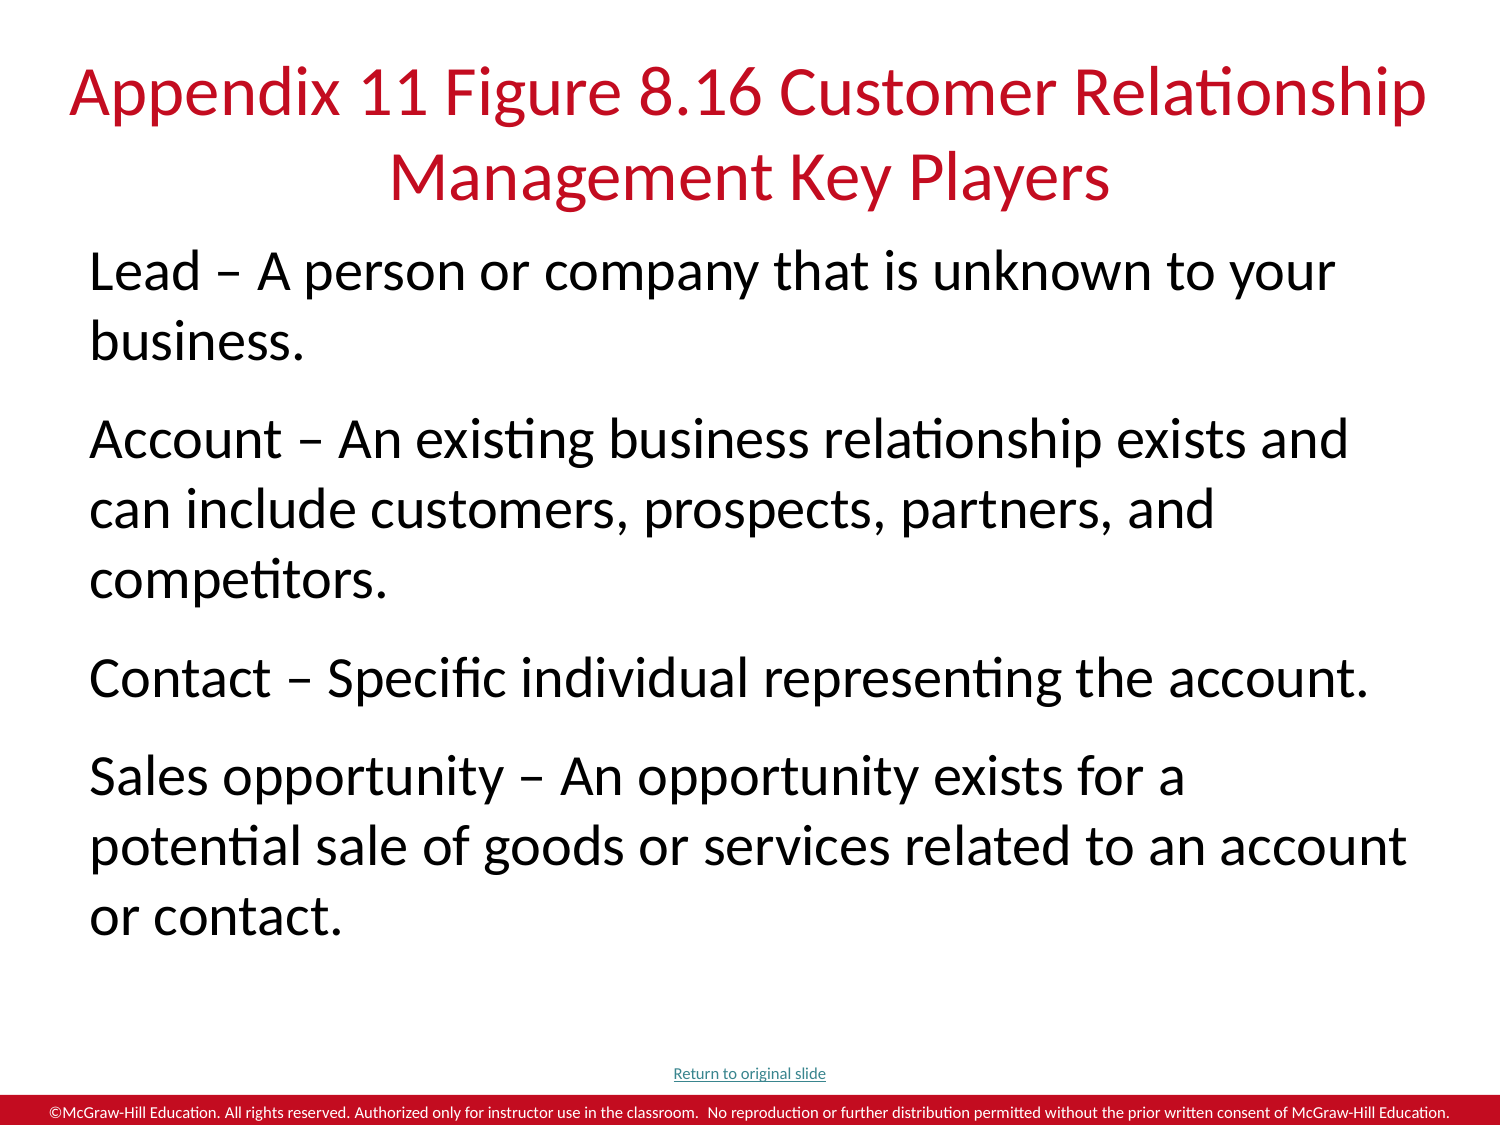

# Appendix 11 Figure 8.16 Customer Relationship Management Key Players
Lead – A person or company that is unknown to your business.
Account – An existing business relationship exists and can include customers, prospects, partners, and competitors.
Contact – Specific individual representing the account.
Sales opportunity – An opportunity exists for a potential sale of goods or services related to an account or contact.
Return to original slide